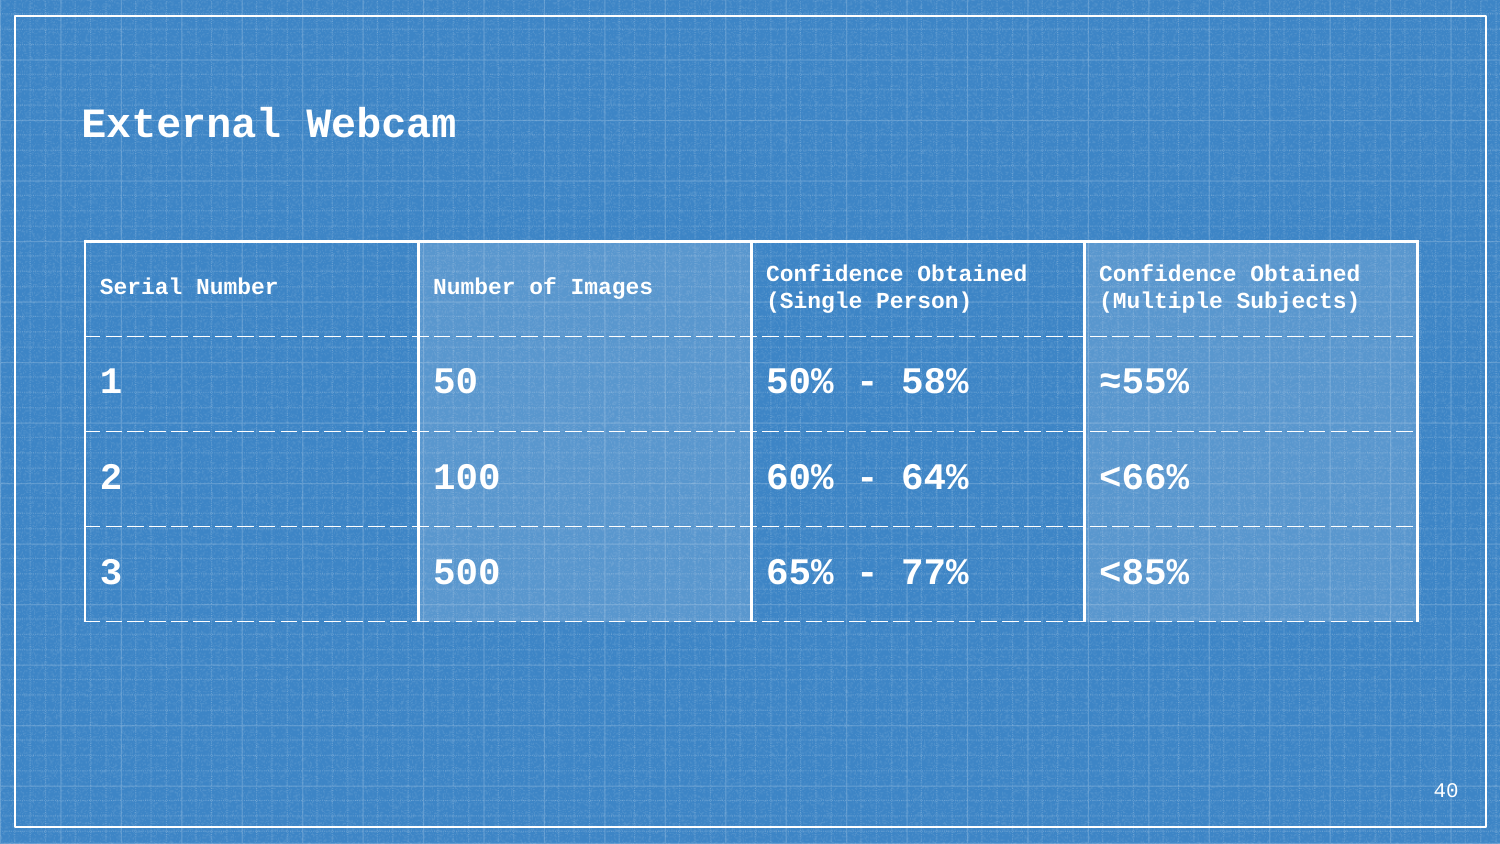

# External Webcam
| Serial Number | Number of Images | Confidence Obtained (Single Person) | Confidence Obtained (Multiple Subjects) |
| --- | --- | --- | --- |
| 1 | 50 | 50% - 58% | ≈55% |
| 2 | 100 | 60% - 64% | <66% |
| 3 | 500 | 65% - 77% | <85% |
40